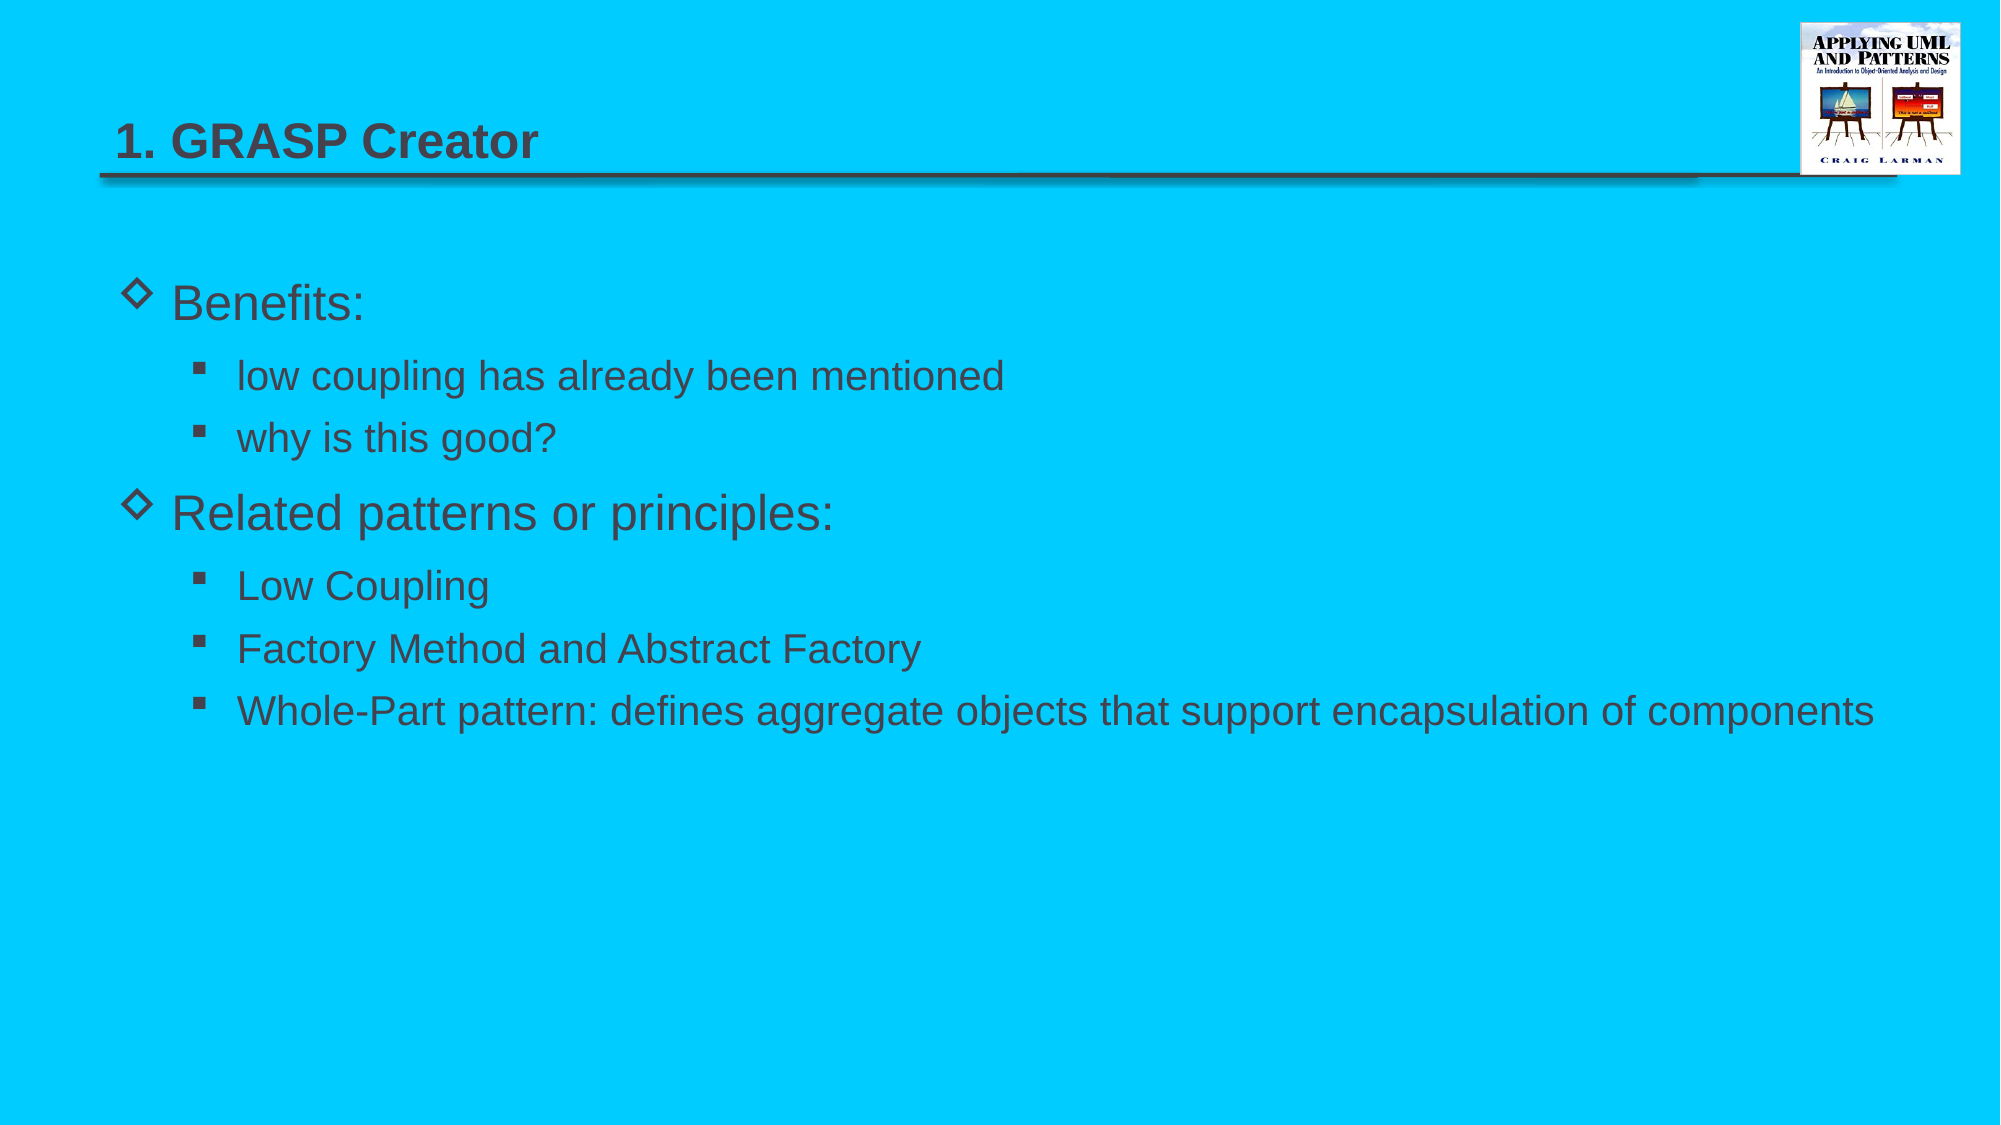

# 1. GRASP Creator
Benefits:
low coupling has already been mentioned
why is this good?
Related patterns or principles:
Low Coupling
Factory Method and Abstract Factory
Whole-Part pattern: defines aggregate objects that support encapsulation of components